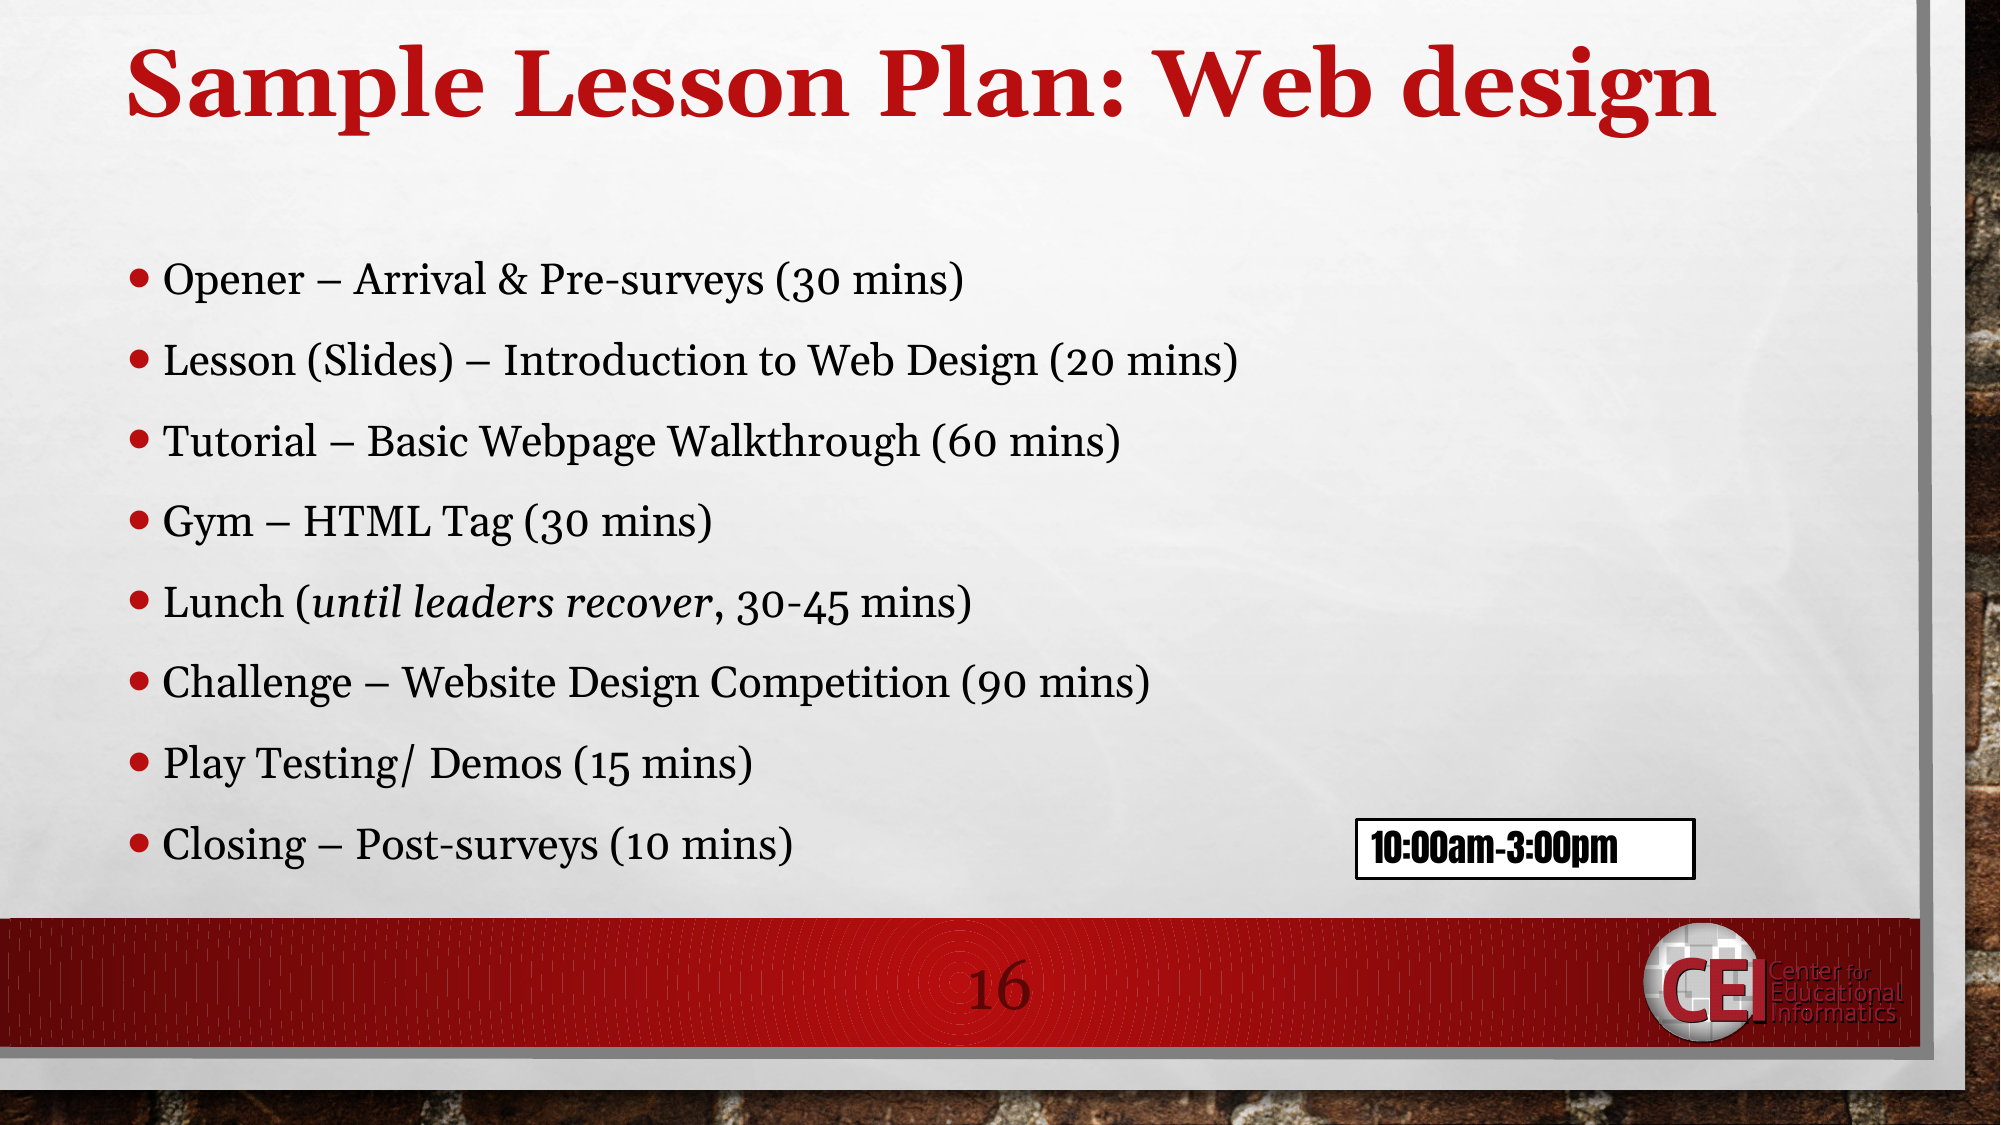

# Sample Lesson Plan: Web design
Opener – Arrival & Pre-surveys (30 mins)
Lesson (Slides) – Introduction to Web Design (20 mins)
Tutorial – Basic Webpage Walkthrough (60 mins)
Gym – HTML Tag (30 mins)
Lunch (until leaders recover, 30-45 mins)
Challenge – Website Design Competition (90 mins)
Play Testing/ Demos (15 mins)
Closing – Post-surveys (10 mins)
10:00am-3:00pm
16